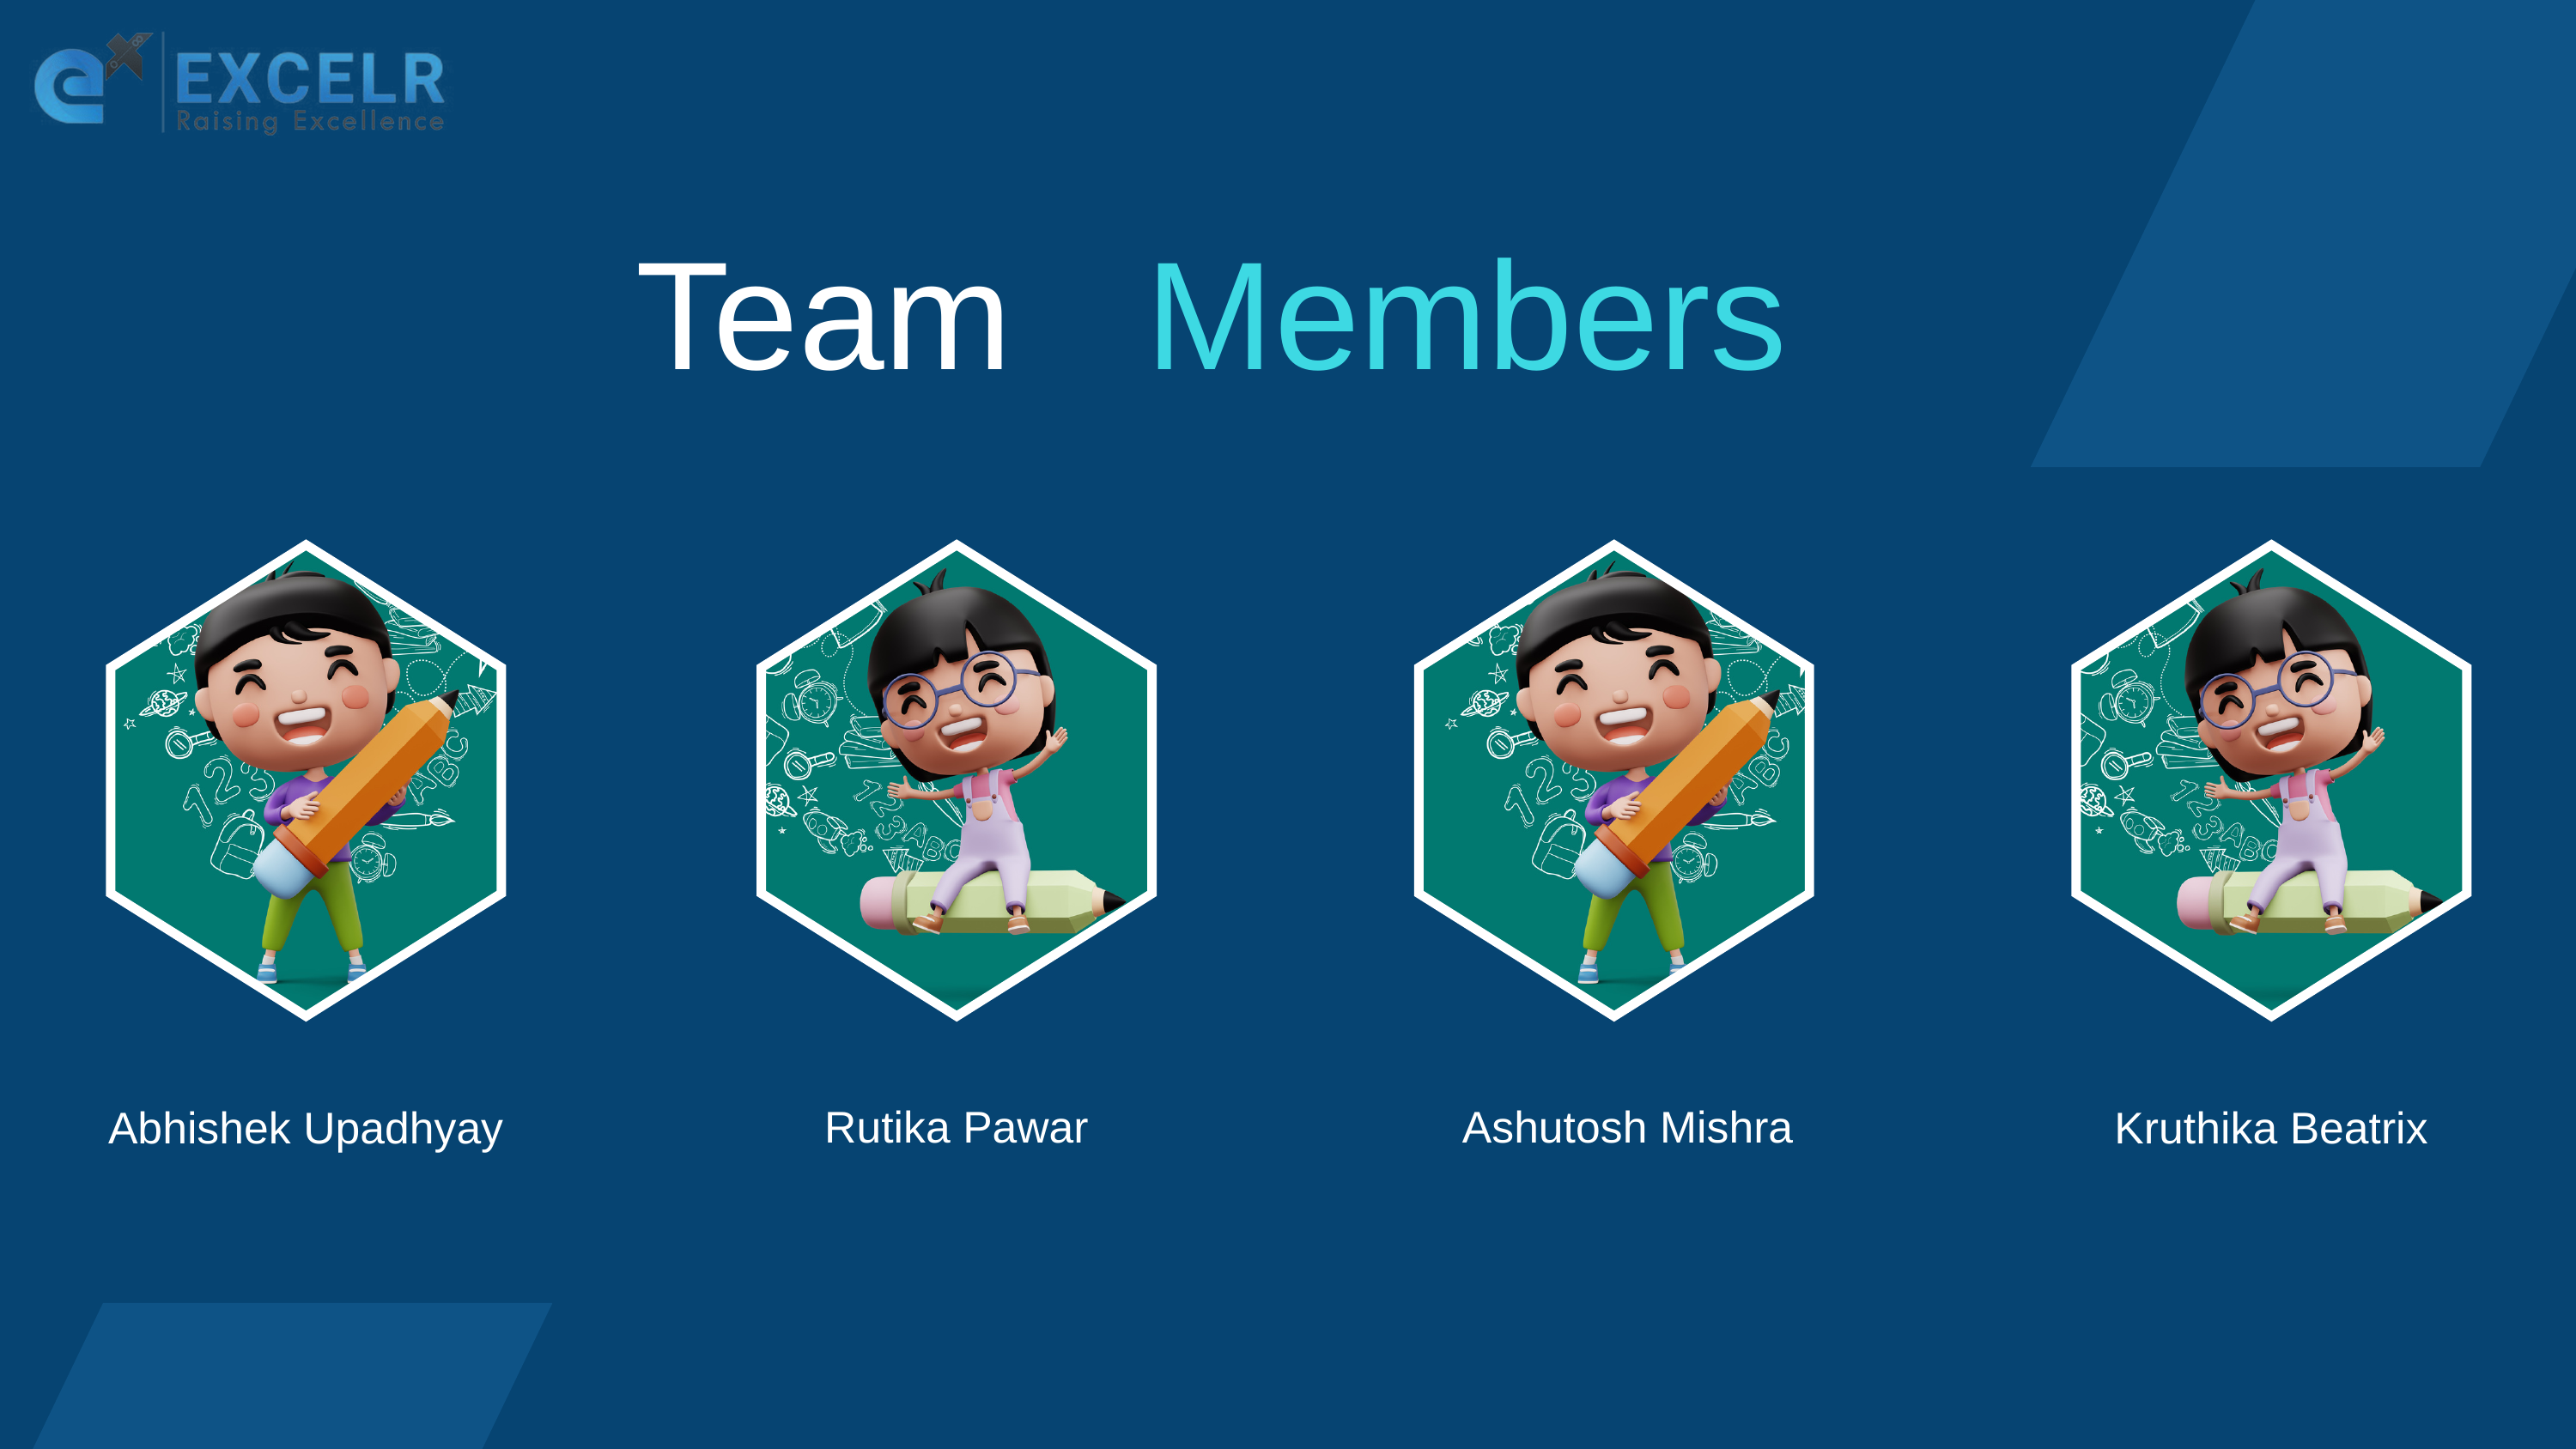

Team
Members

Rutika Pawar
Ashutosh Mishra
Abhishek Upadhyay
Kruthika Beatrix